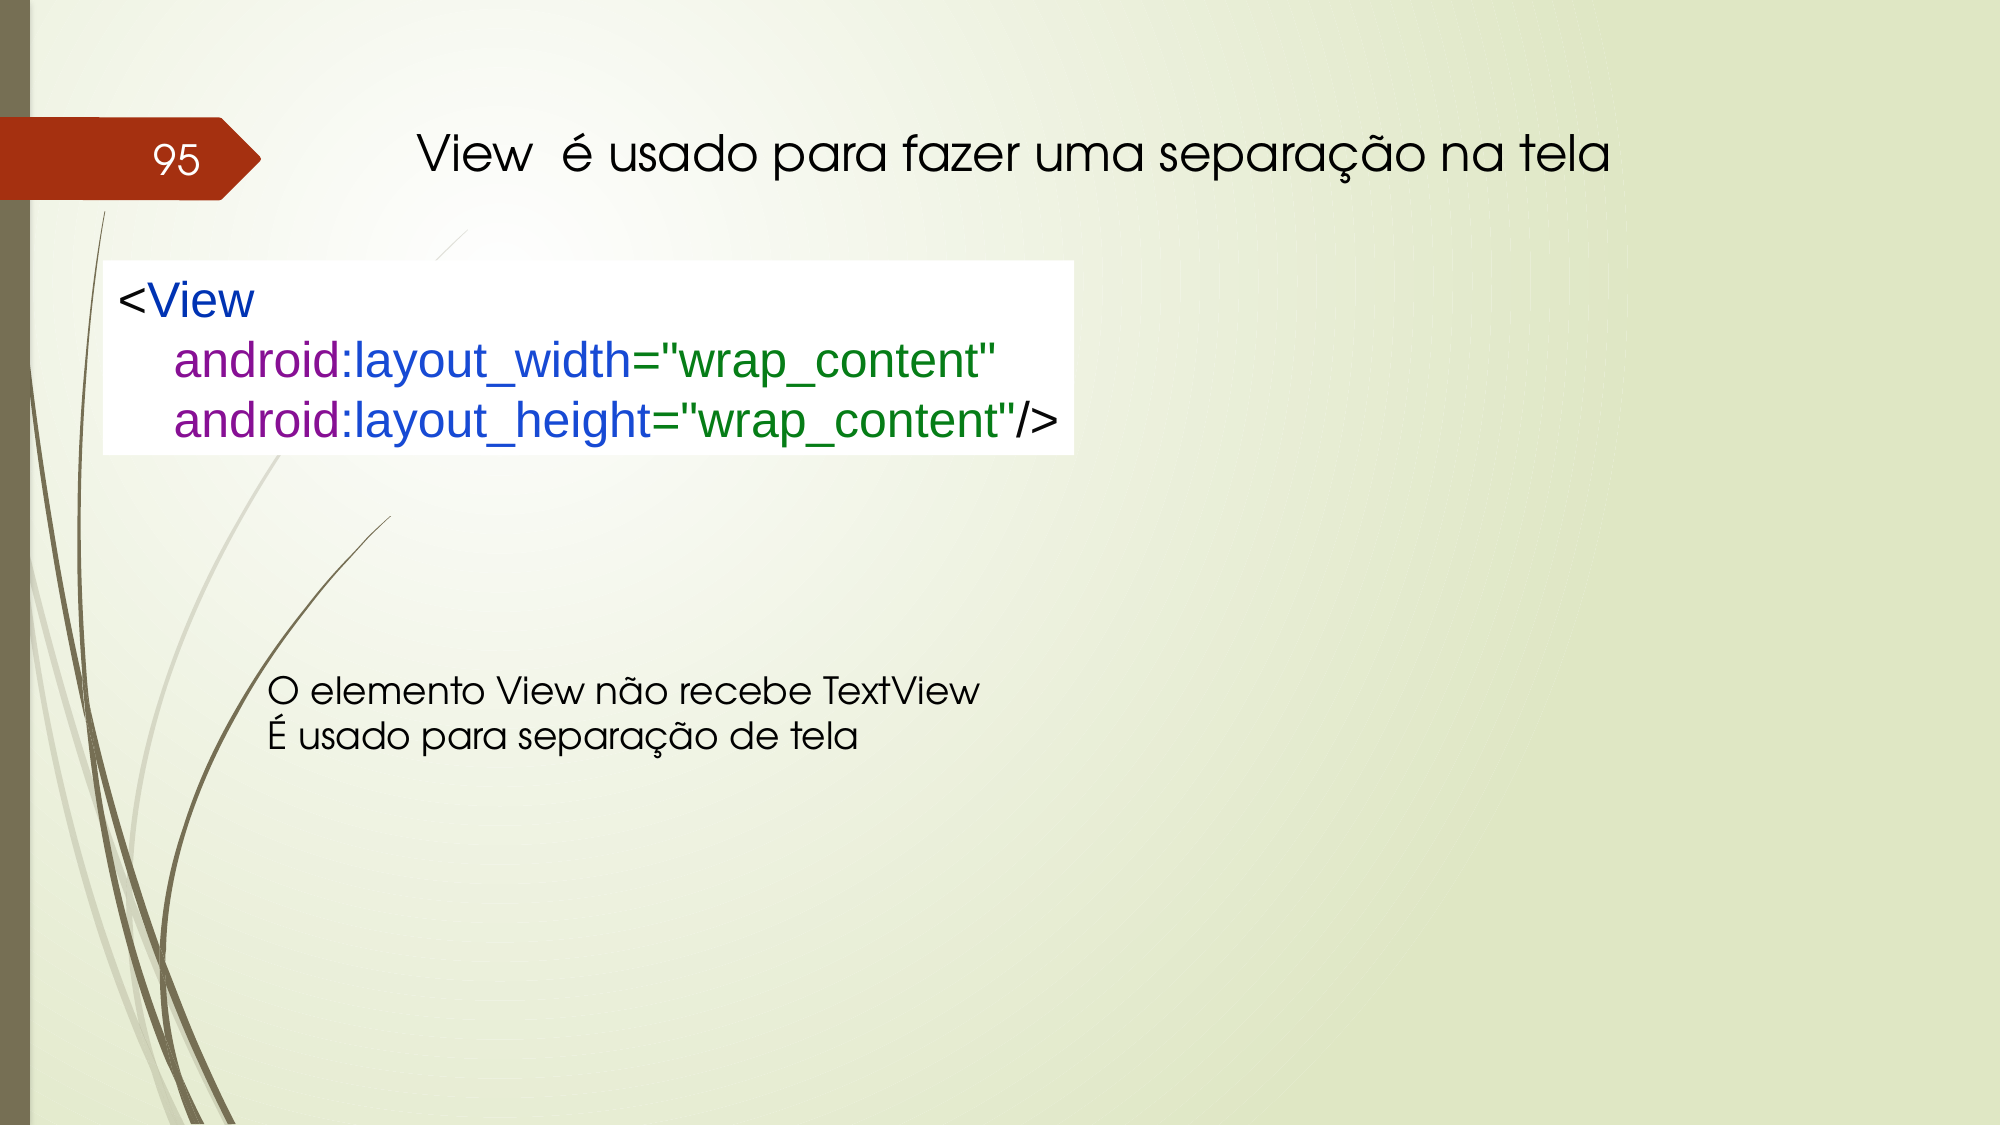

View  é usado para fazer uma separação na tela
95
<View
    android:layout_width="wrap_content"
    android:layout_height="wrap_content"/>
O elemento View não recebe TextView
É usado para separação de tela